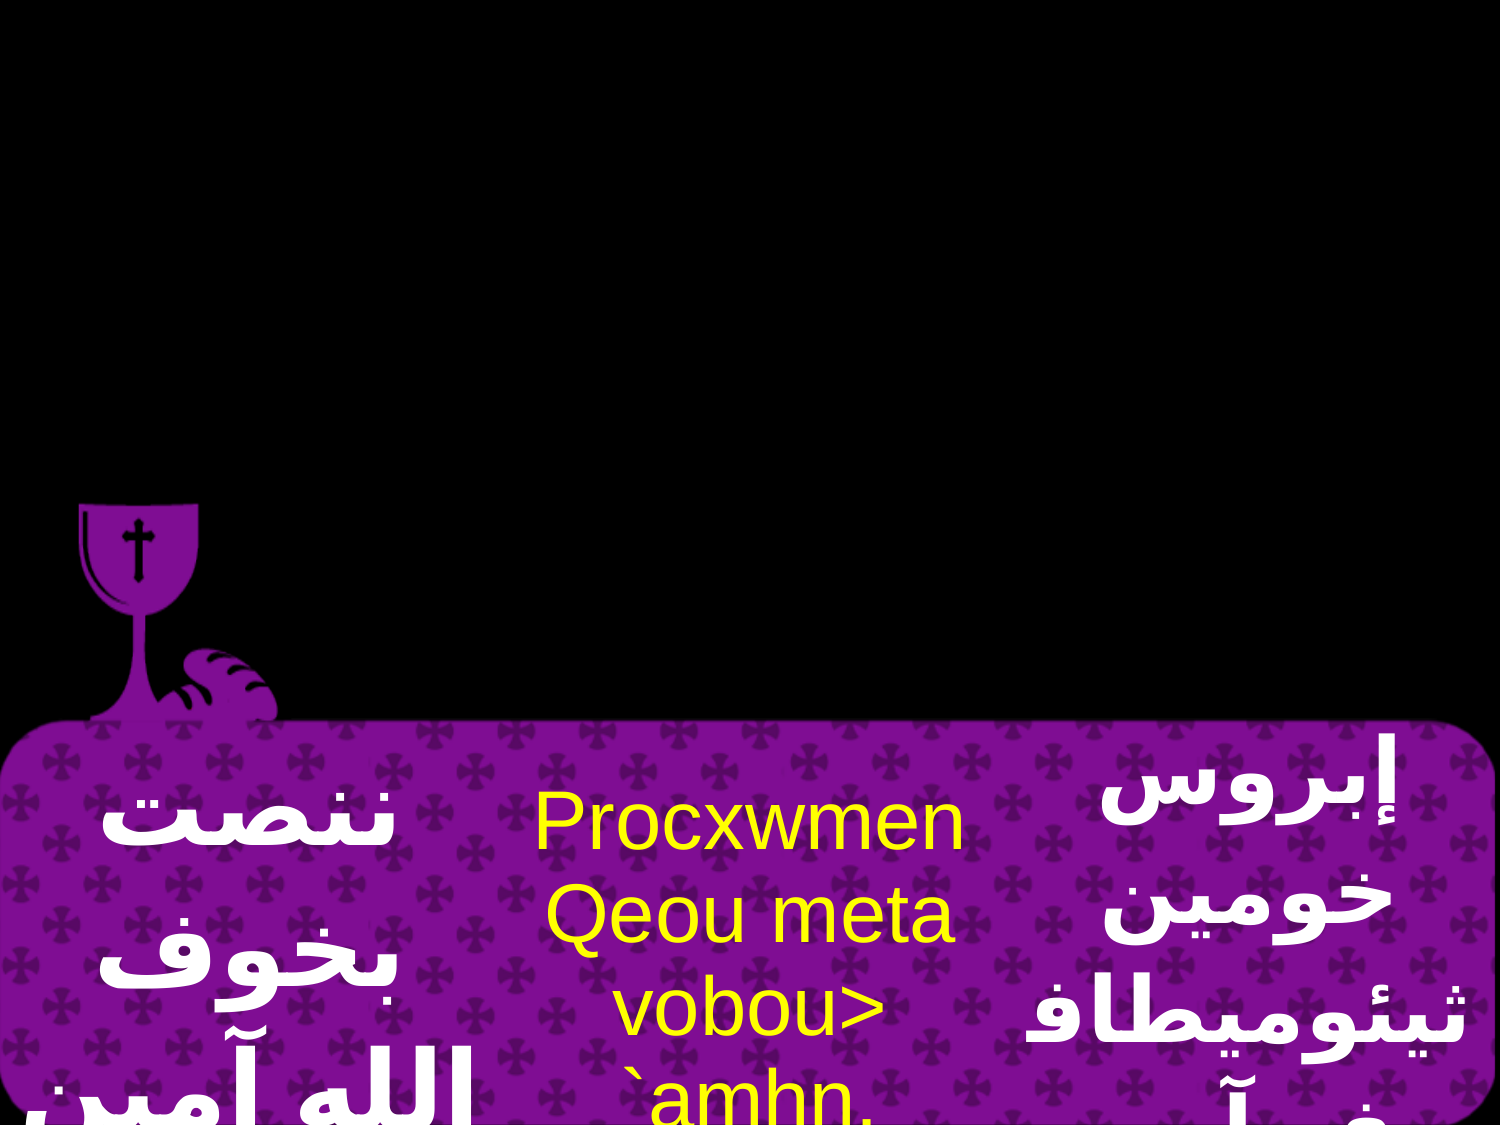

| ننصت بخوف الله آمين | Procxwmen Qeou meta vobou> `amhn. | إبروس خومين ثيئوميطافوفو آمين |
| --- | --- | --- |